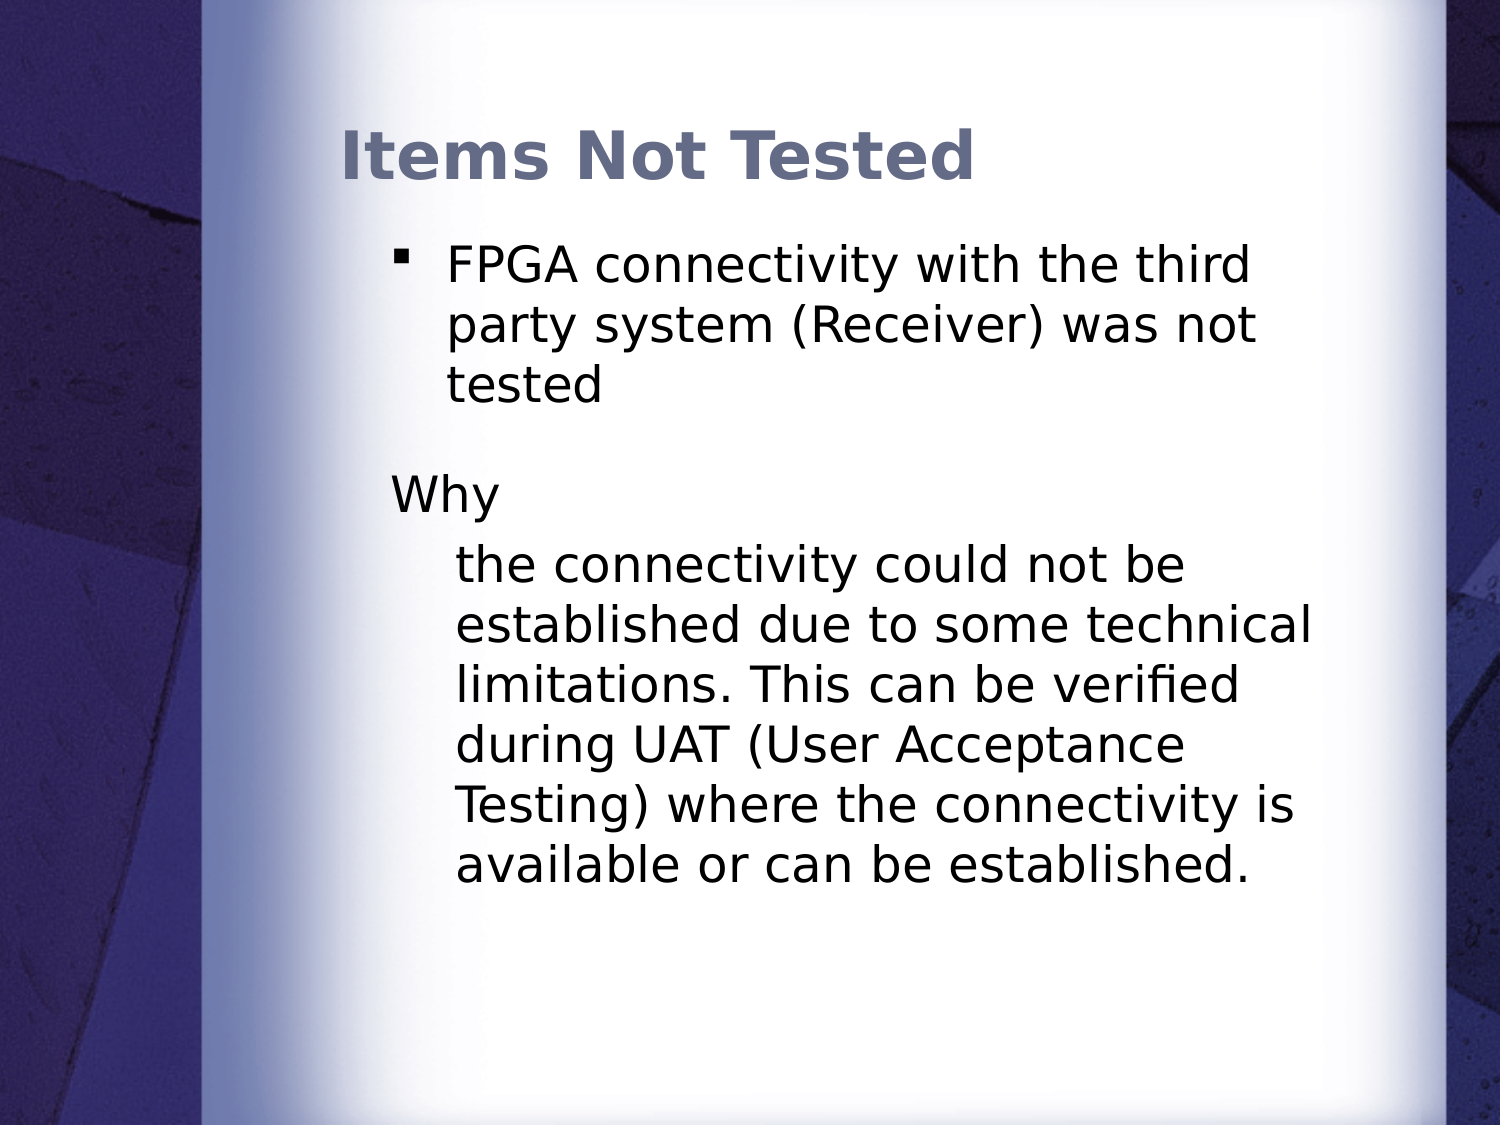

# Items Not Tested
FPGA connectivity with the third party system (Receiver) was not tested
Why
the connectivity could not be established due to some technical limitations. This can be verified during UAT (User Acceptance Testing) where the connectivity is available or can be established.